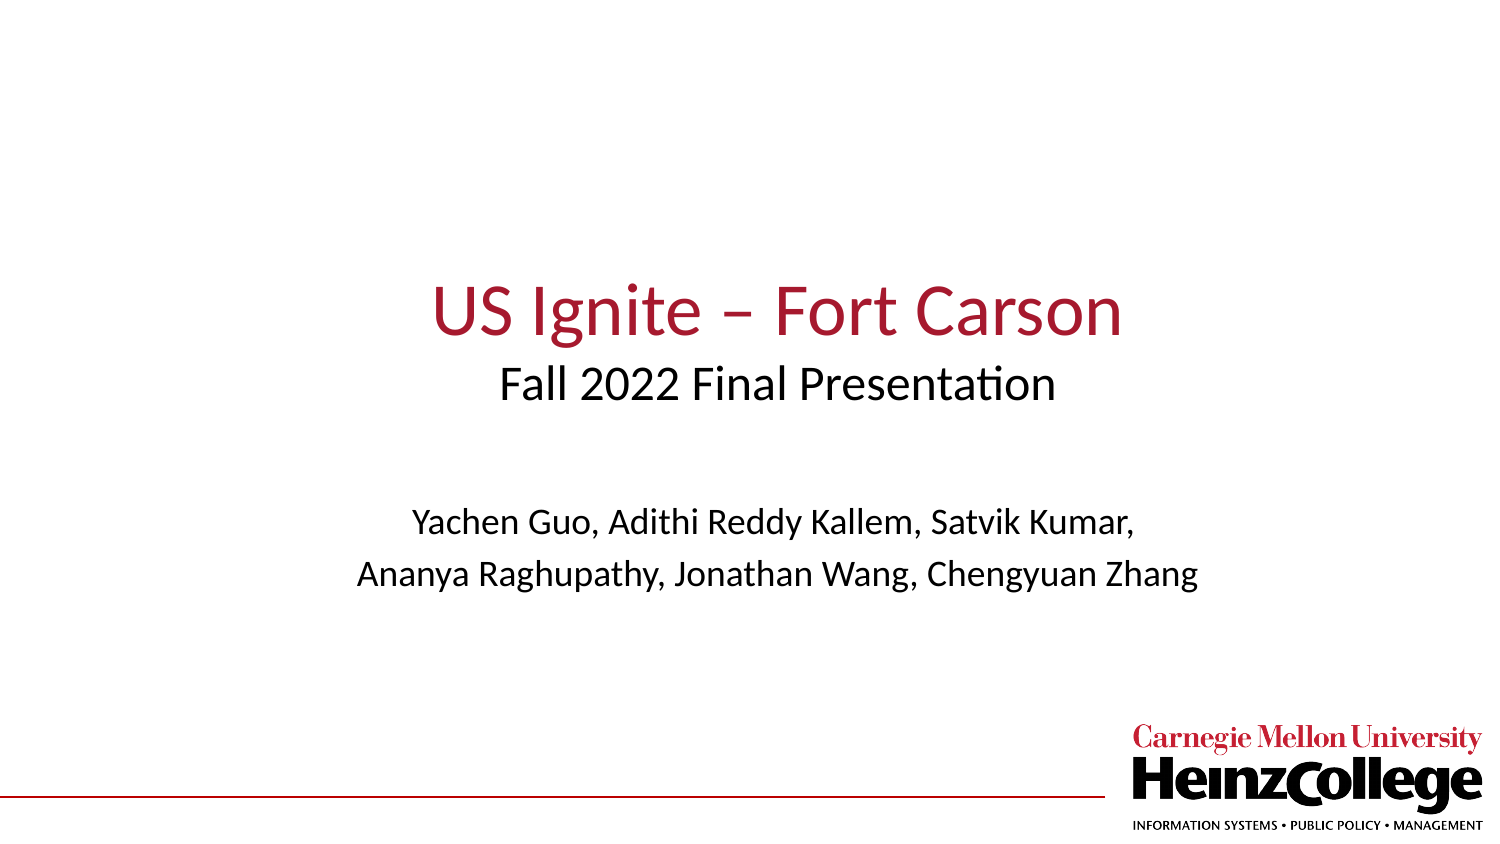

US Ignite – Fort Carson
Fall 2022 Final Presentation
Yachen Guo, Adithi Reddy Kallem, Satvik Kumar,
Ananya Raghupathy, Jonathan Wang, Chengyuan Zhang